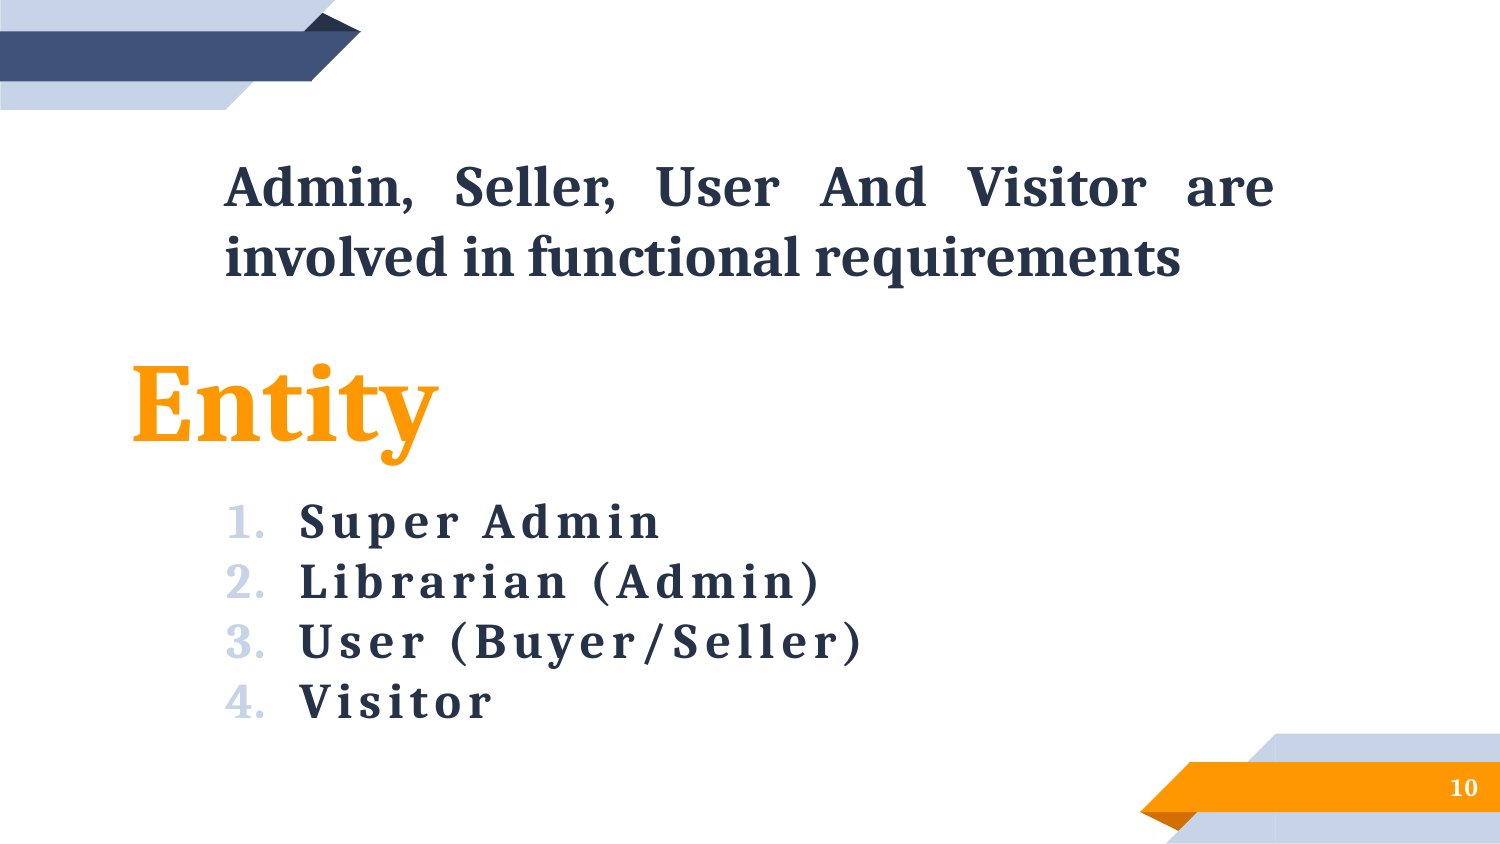

Admin, Seller, User And Visitor are involved in functional requirements
Entity
Super Admin
Librarian (Admin)
User (Buyer/Seller)
Visitor
10